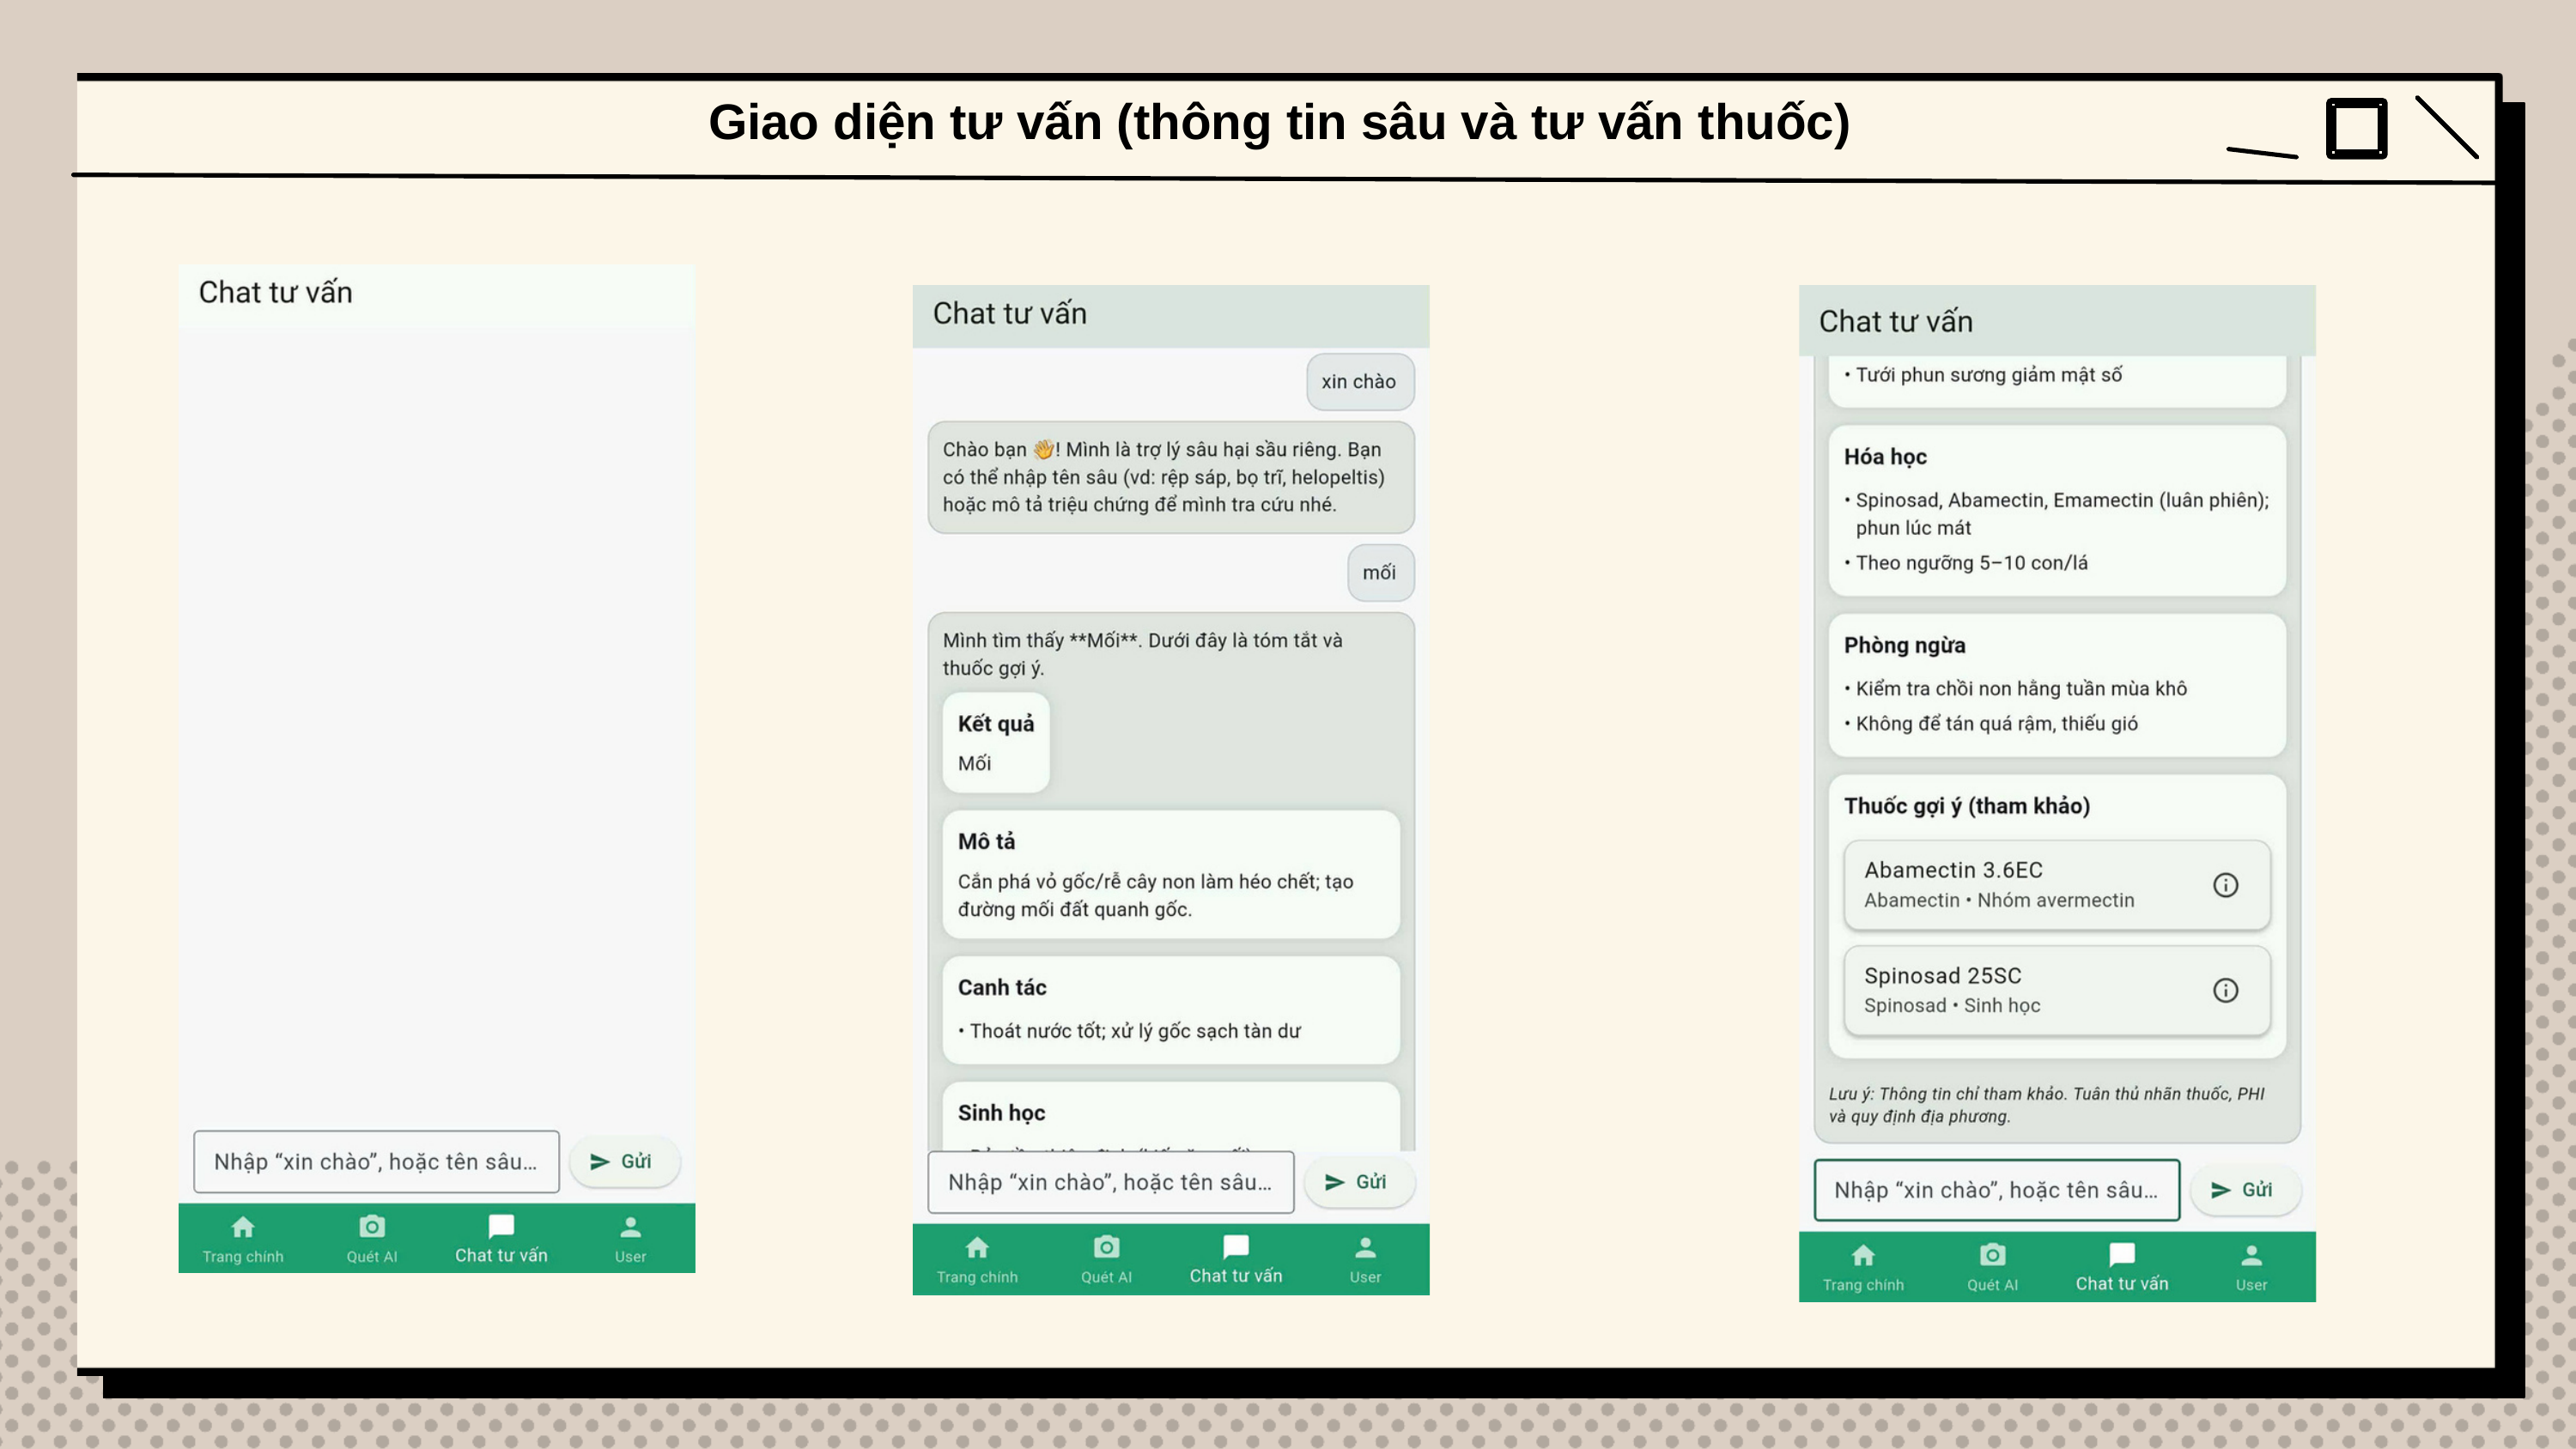

Giao diện tư vấn (thông tin sâu và tư vấn thuốc)